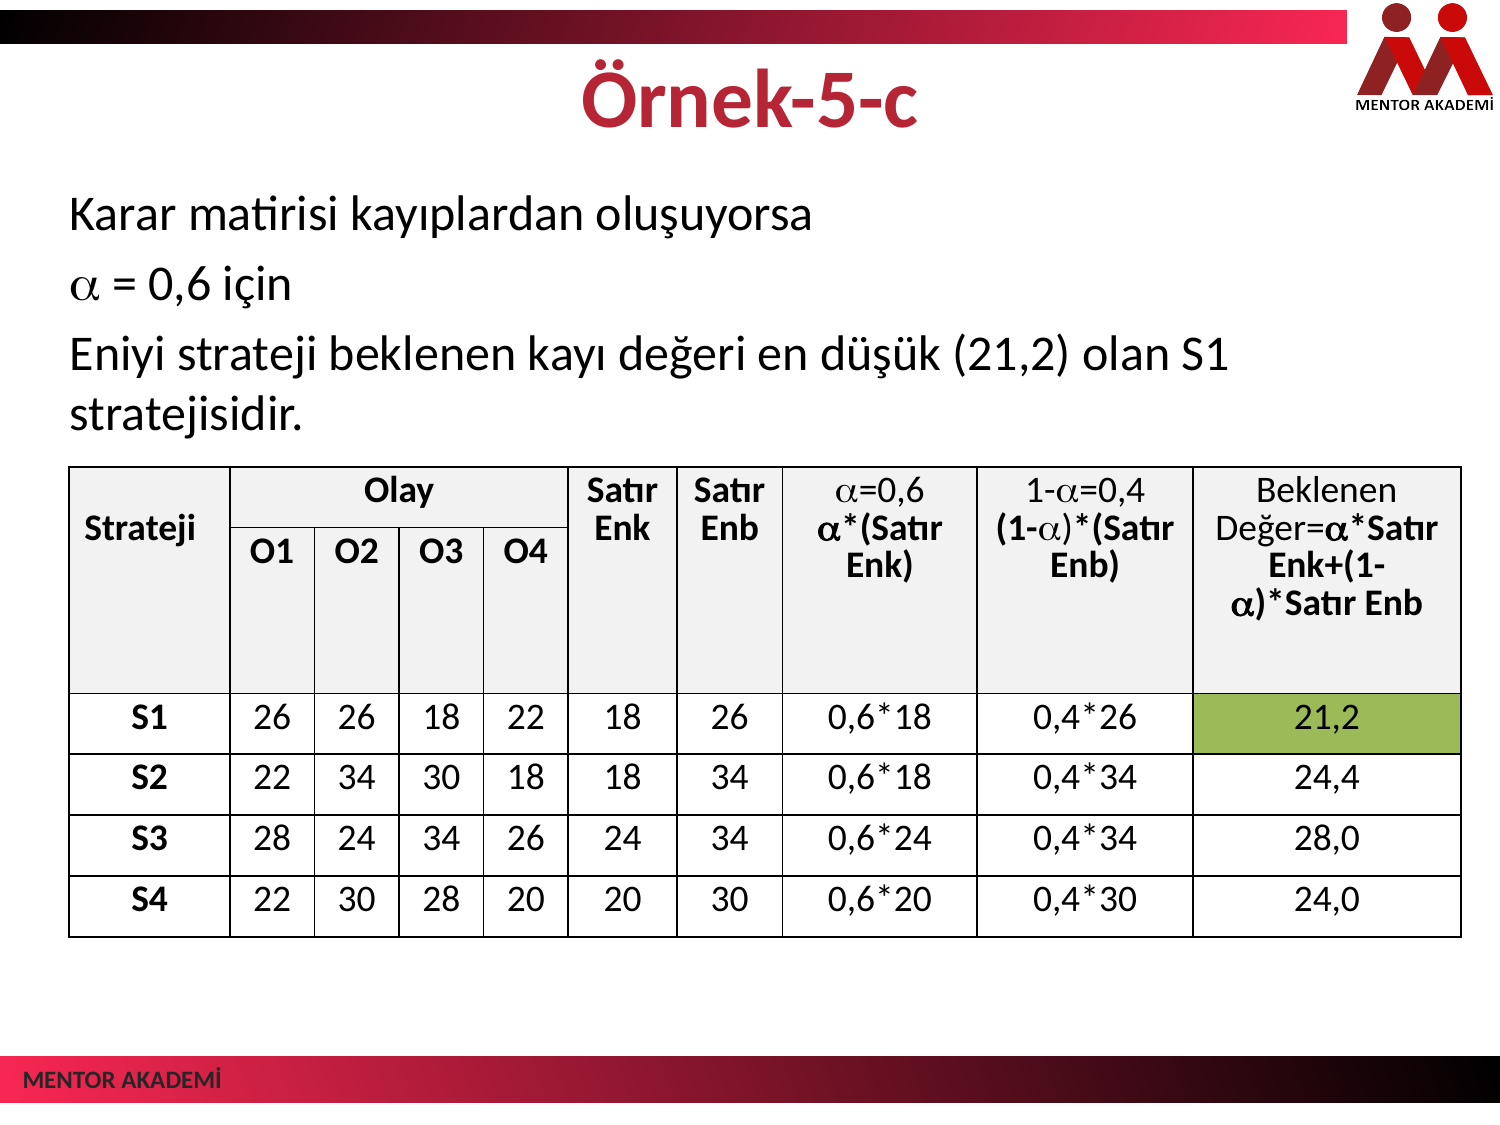

# Örnek-5-c
Karar matirisi kayıplardan oluşuyorsa
α = 0,6 için
Eniyi strateji beklenen kayı değeri en düşük (21,2) olan S1 stratejisidir.

| Strateji | Olay |  |  |  | Satır Enk | Satır Enb | α=0,6 α\*(Satır Enk) | 1-α=0,4 (1-α)\*(Satır Enb) | Beklenen Değer=α\*Satır Enk+(1-α)\*Satır Enb |
| --- | --- | --- | --- | --- | --- | --- | --- | --- | --- |
|  | O1 | O2 | O3 | O4 |  |  |  |  |  |
| S1 | 26 | 26 | 18 | 22 | 18 | 26 | 0,6\*18 | 0,4\*26 | 21,2 |
| S2 | 22 | 34 | 30 | 18 | 18 | 34 | 0,6\*18 | 0,4\*34 | 24,4 |
| S3 | 28 | 24 | 34 | 26 | 24 | 34 | 0,6\*24 | 0,4\*34 | 28,0 |
| S4 | 22 | 30 | 28 | 20 | 20 | 30 | 0,6\*20 | 0,4\*30 | 24,0 |